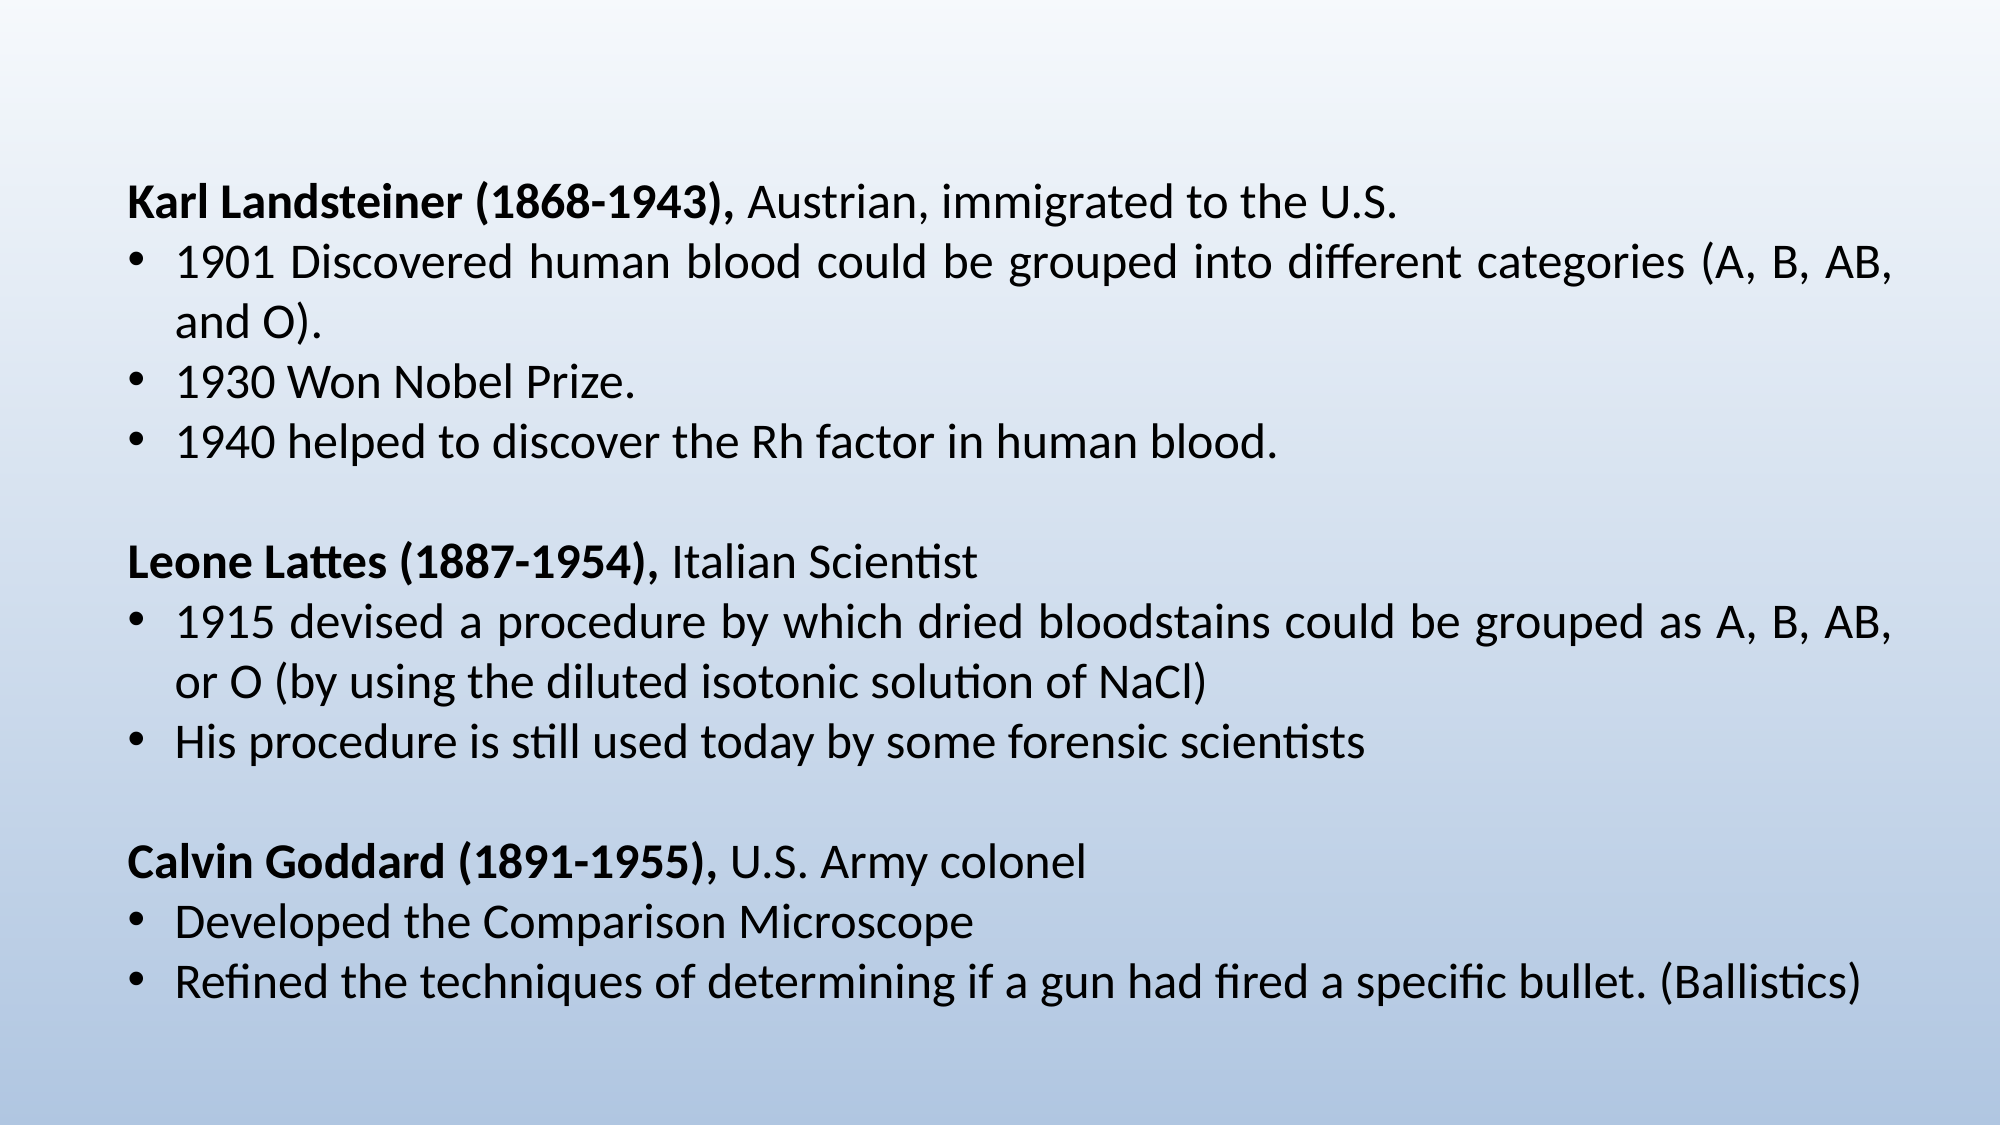

Karl Landsteiner (1868-1943), Austrian, immigrated to the U.S.
1901 Discovered human blood could be grouped into different categories (A, B, AB, and O).
1930 Won Nobel Prize.
1940 helped to discover the Rh factor in human blood.

Leone Lattes (1887-1954), Italian Scientist
1915 devised a procedure by which dried bloodstains could be grouped as A, B, AB, or O (by using the diluted isotonic solution of NaCl)
His procedure is still used today by some forensic scientists

Calvin Goddard (1891-1955), U.S. Army colonel
Developed the Comparison Microscope
Refined the techniques of determining if a gun had fired a specific bullet. (Ballistics)